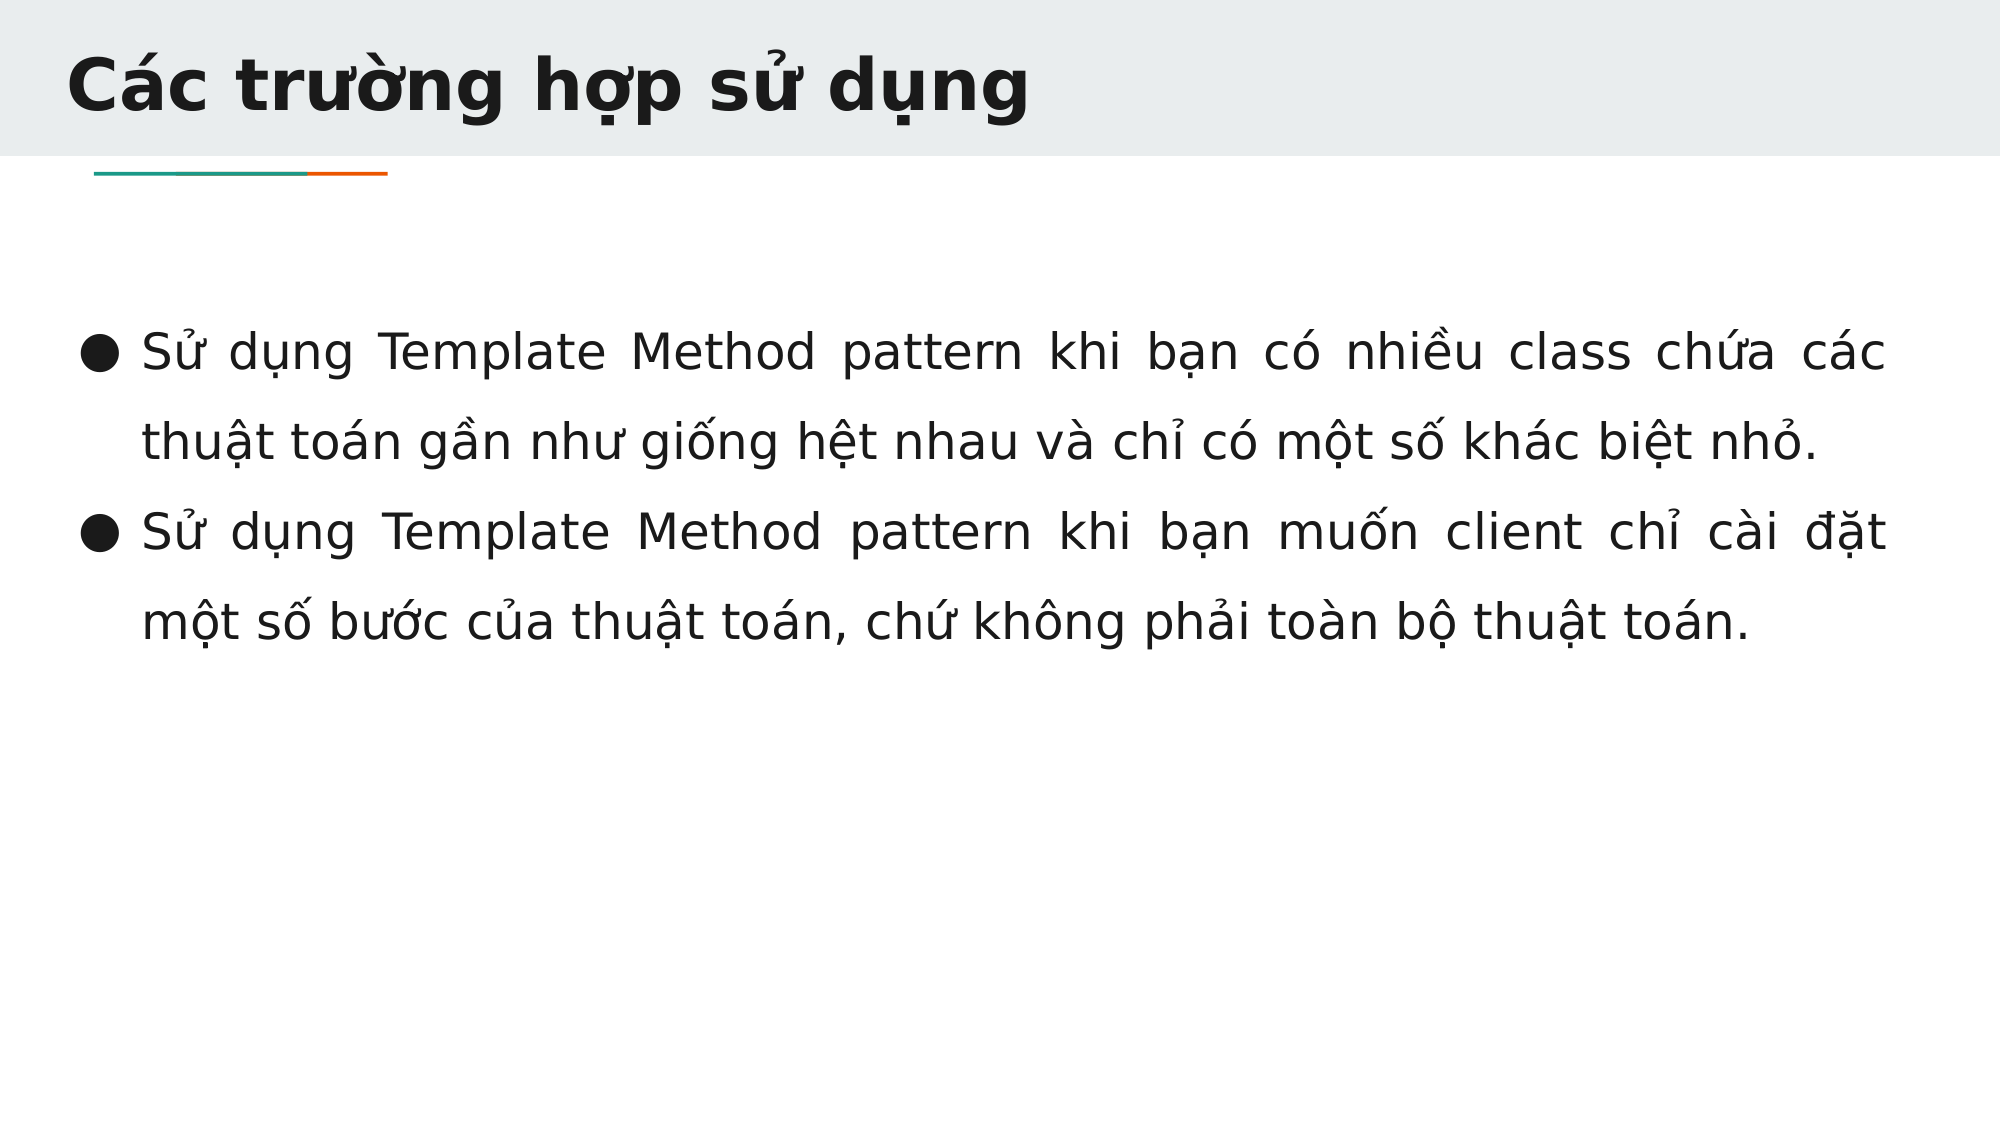

# Các trường hợp sử dụng
Sử dụng Template Method pattern khi bạn có nhiều class chứa các thuật toán gần như giống hệt nhau và chỉ có một số khác biệt nhỏ.
Sử dụng Template Method pattern khi bạn muốn client chỉ cài đặt một số bước của thuật toán, chứ không phải toàn bộ thuật toán.